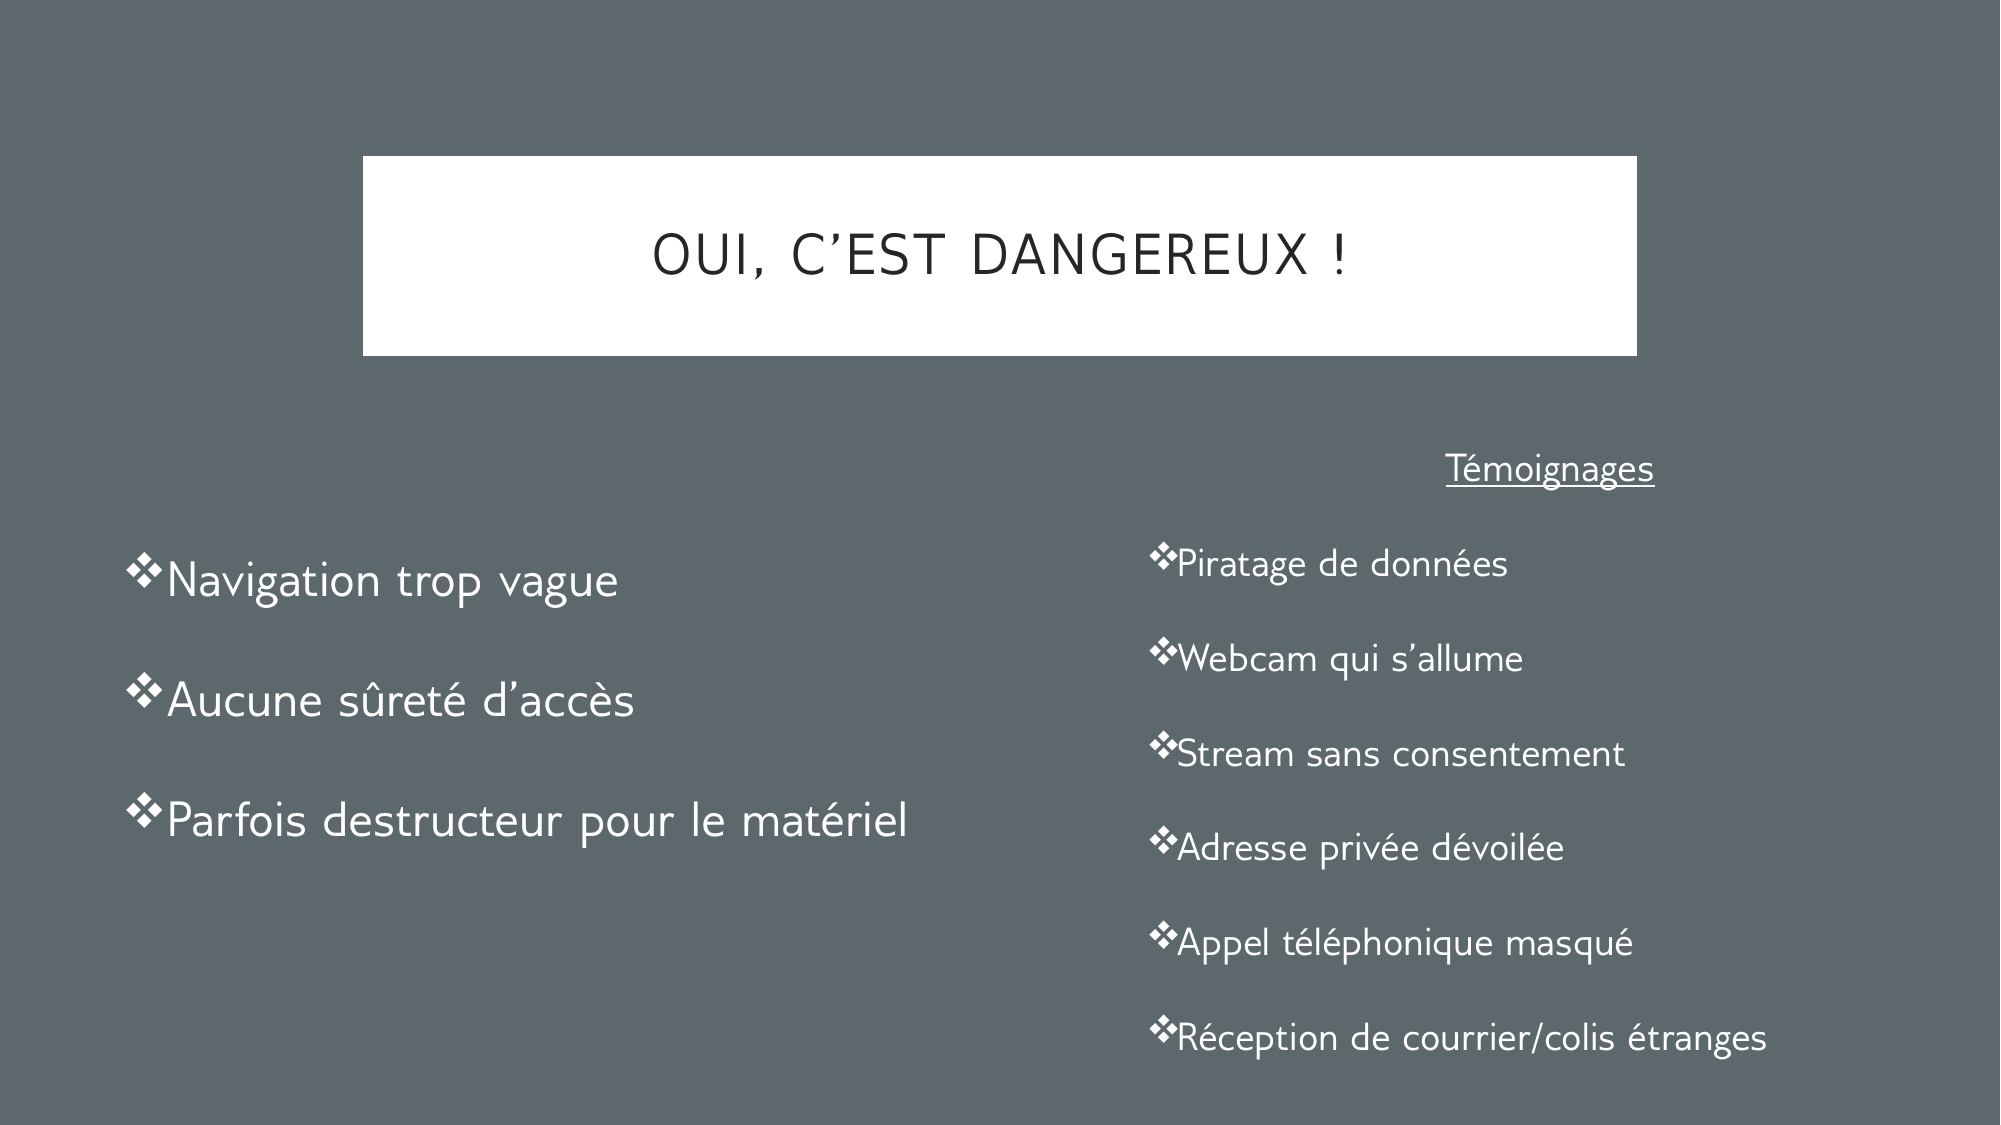

# OUI, c’est dangereux !
Témoignages

Piratage de données

Webcam qui s’allume

Stream sans consentement

Adresse privée dévoilée

Appel téléphonique masqué

Réception de courrier/colis étranges
Navigation trop vague

Aucune sûreté d’accès

Parfois destructeur pour le matériel